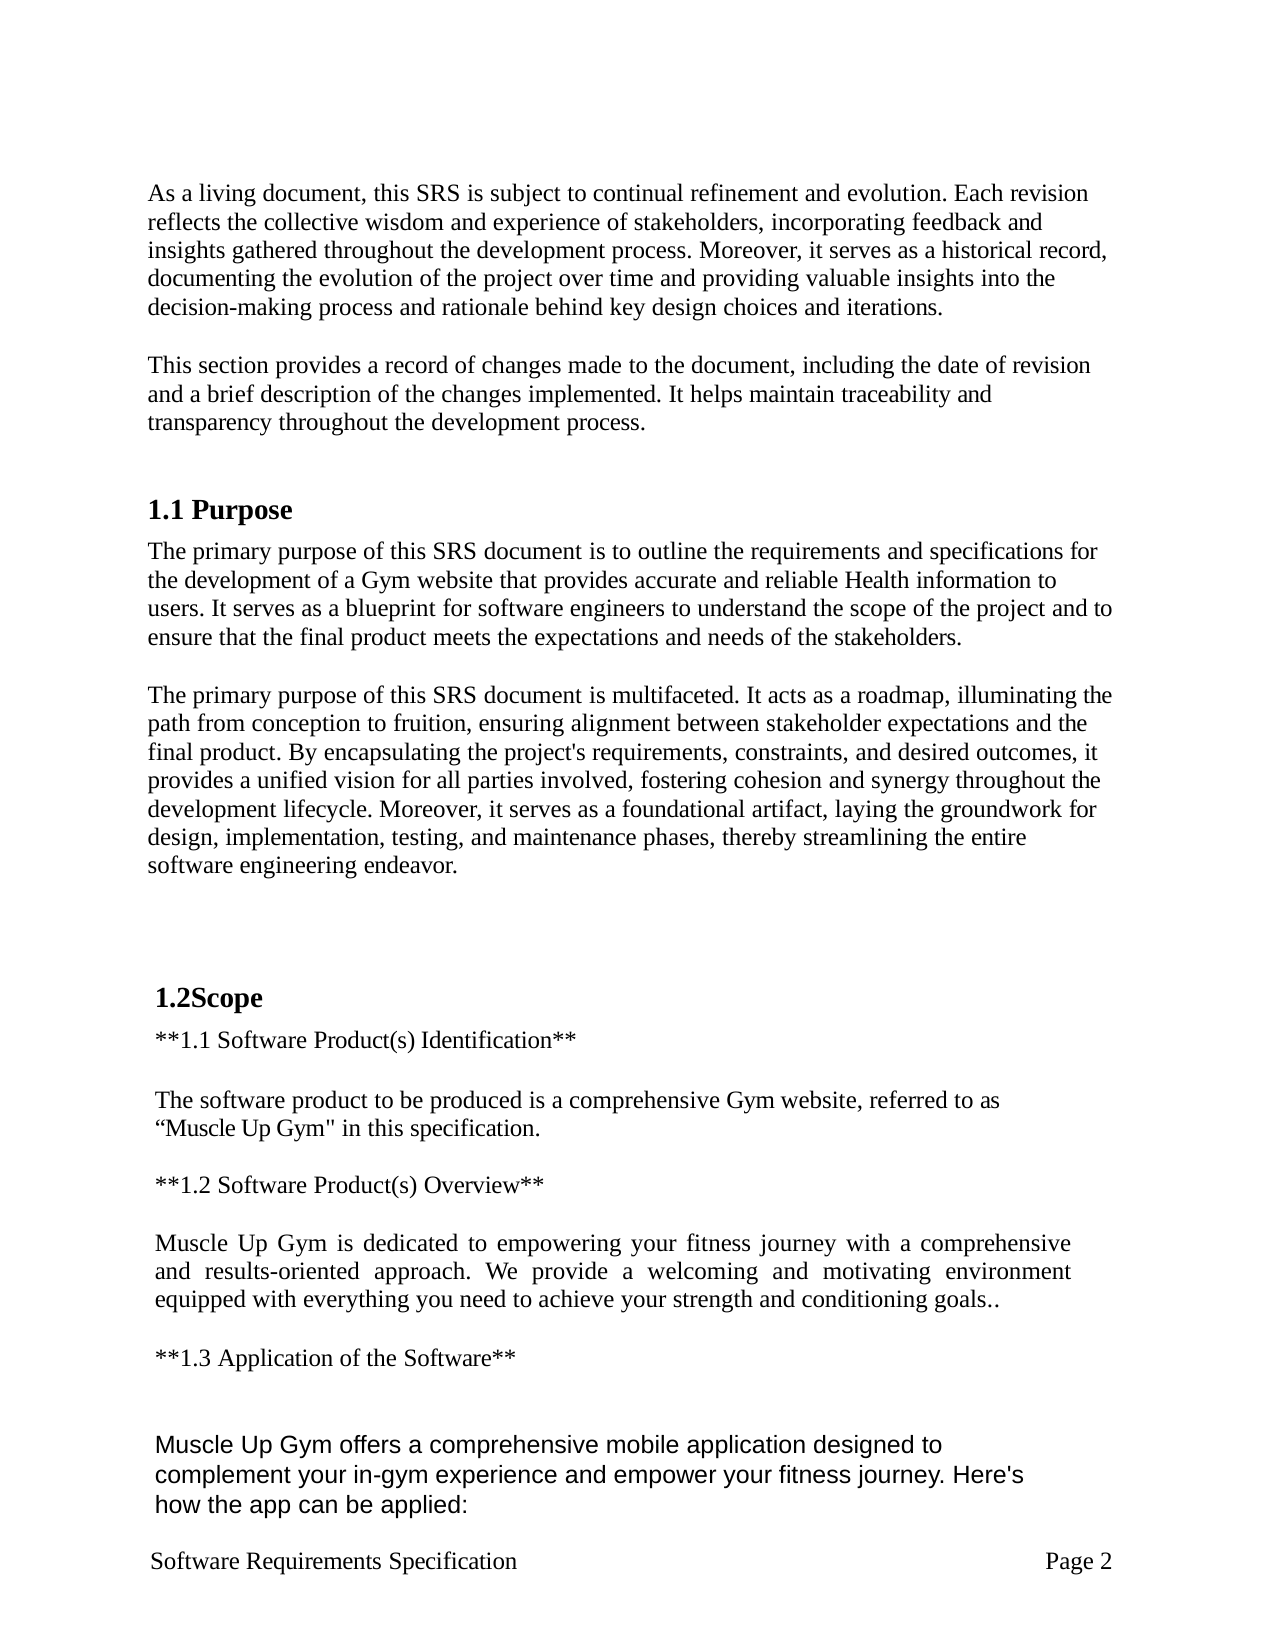

As a living document, this SRS is subject to continual refinement and evolution. Each revision reflects the collective wisdom and experience of stakeholders, incorporating feedback and insights gathered throughout the development process. Moreover, it serves as a historical record, documenting the evolution of the project over time and providing valuable insights into the decision-making process and rationale behind key design choices and iterations.

This section provides a record of changes made to the document, including the date of revision and a brief description of the changes implemented. It helps maintain traceability and transparency throughout the development process.

1.1 Purpose
The primary purpose of this SRS document is to outline the requirements and specifications for the development of a Gym website that provides accurate and reliable Health information to users. It serves as a blueprint for software engineers to understand the scope of the project and to ensure that the final product meets the expectations and needs of the stakeholders.

The primary purpose of this SRS document is multifaceted. It acts as a roadmap, illuminating the path from conception to fruition, ensuring alignment between stakeholder expectations and the final product. By encapsulating the project's requirements, constraints, and desired outcomes, it provides a unified vision for all parties involved, fostering cohesion and synergy throughout the development lifecycle. Moreover, it serves as a foundational artifact, laying the groundwork for design, implementation, testing, and maintenance phases, thereby streamlining the entire software engineering endeavor.
1.2Scope
**1.1 Software Product(s) Identification**

The software product to be produced is a comprehensive Gym website, referred to as “Muscle Up Gym" in this specification.
**1.2 Software Product(s) Overview**

Muscle Up Gym is dedicated to empowering your fitness journey with a comprehensive and results-oriented approach. We provide a welcoming and motivating environment equipped with everything you need to achieve your strength and conditioning goals..
**1.3 Application of the Software**

Muscle Up Gym offers a comprehensive mobile application designed to complement your in-gym experience and empower your fitness journey. Here's how the app can be applied:

Software Requirements Specification
Page 2